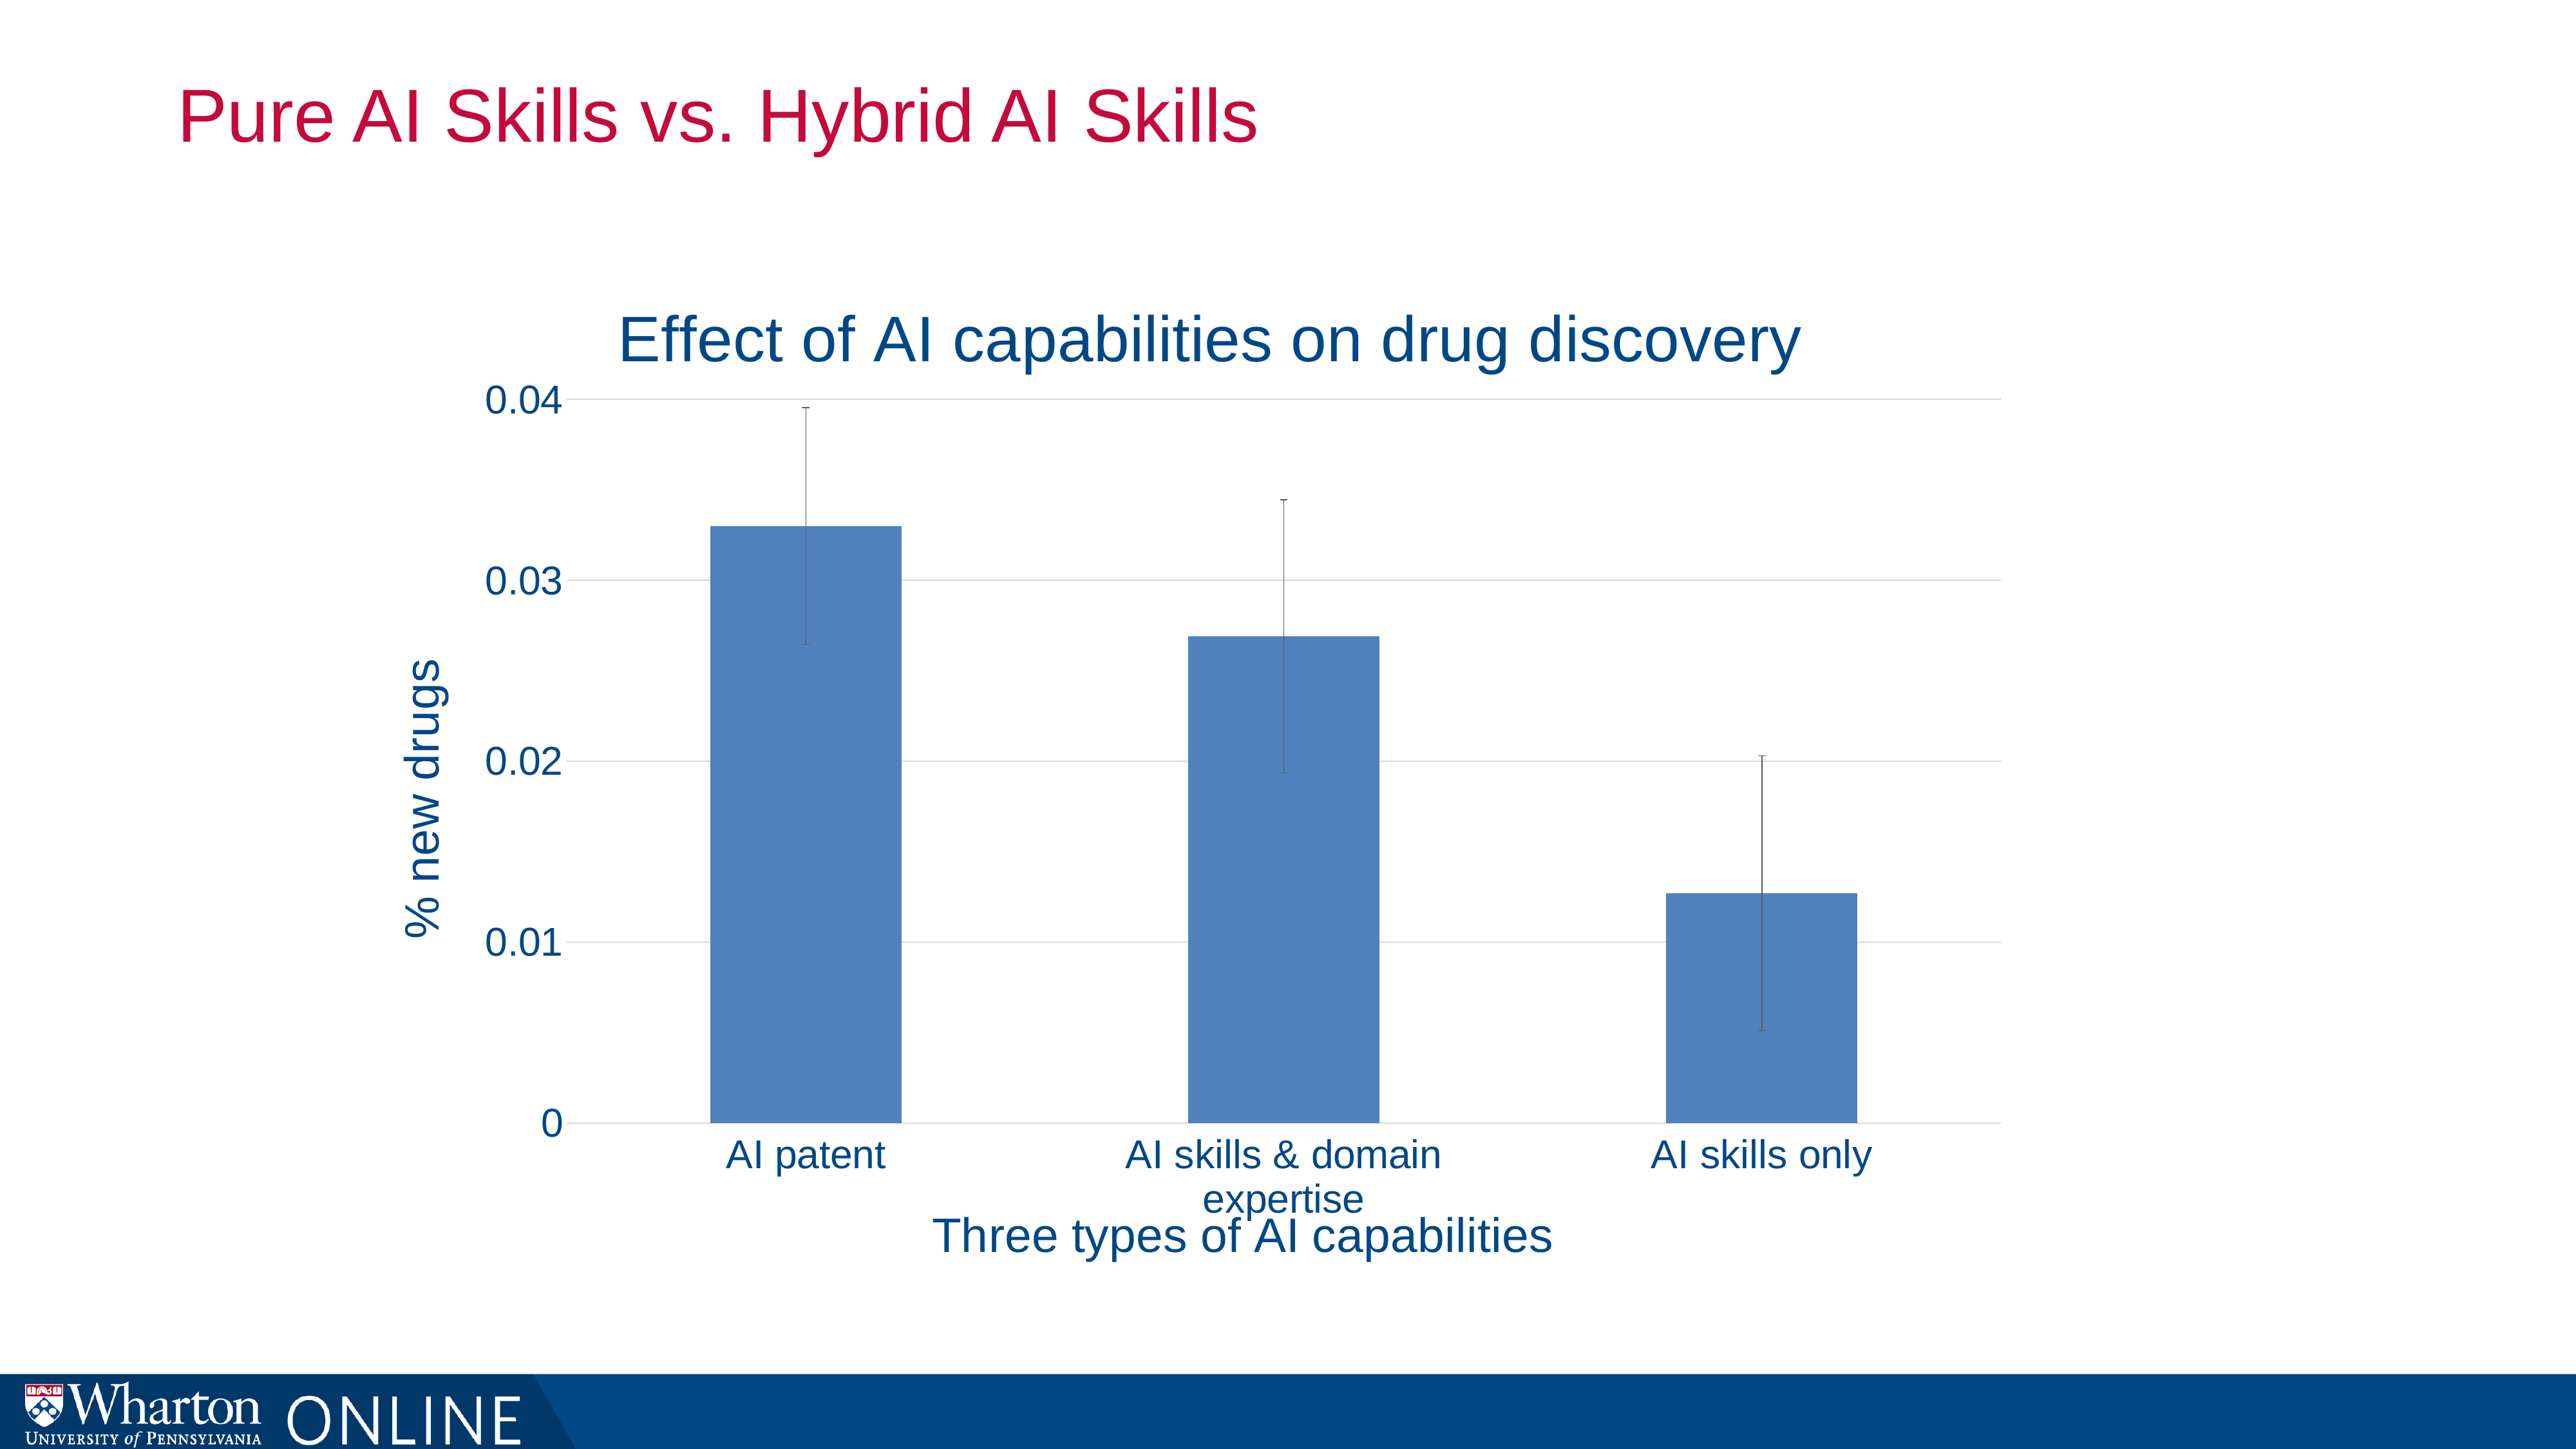

# Pure AI Skills vs. Hybrid AI Skills

### Chart: Effect of AI capabilities on drug discovery

| Category | Series1 |
|---|---|
| AI patent | 0.033 |
| AI skills & domain expertise | 0.0269 |
| AI skills only | 0.0127 |